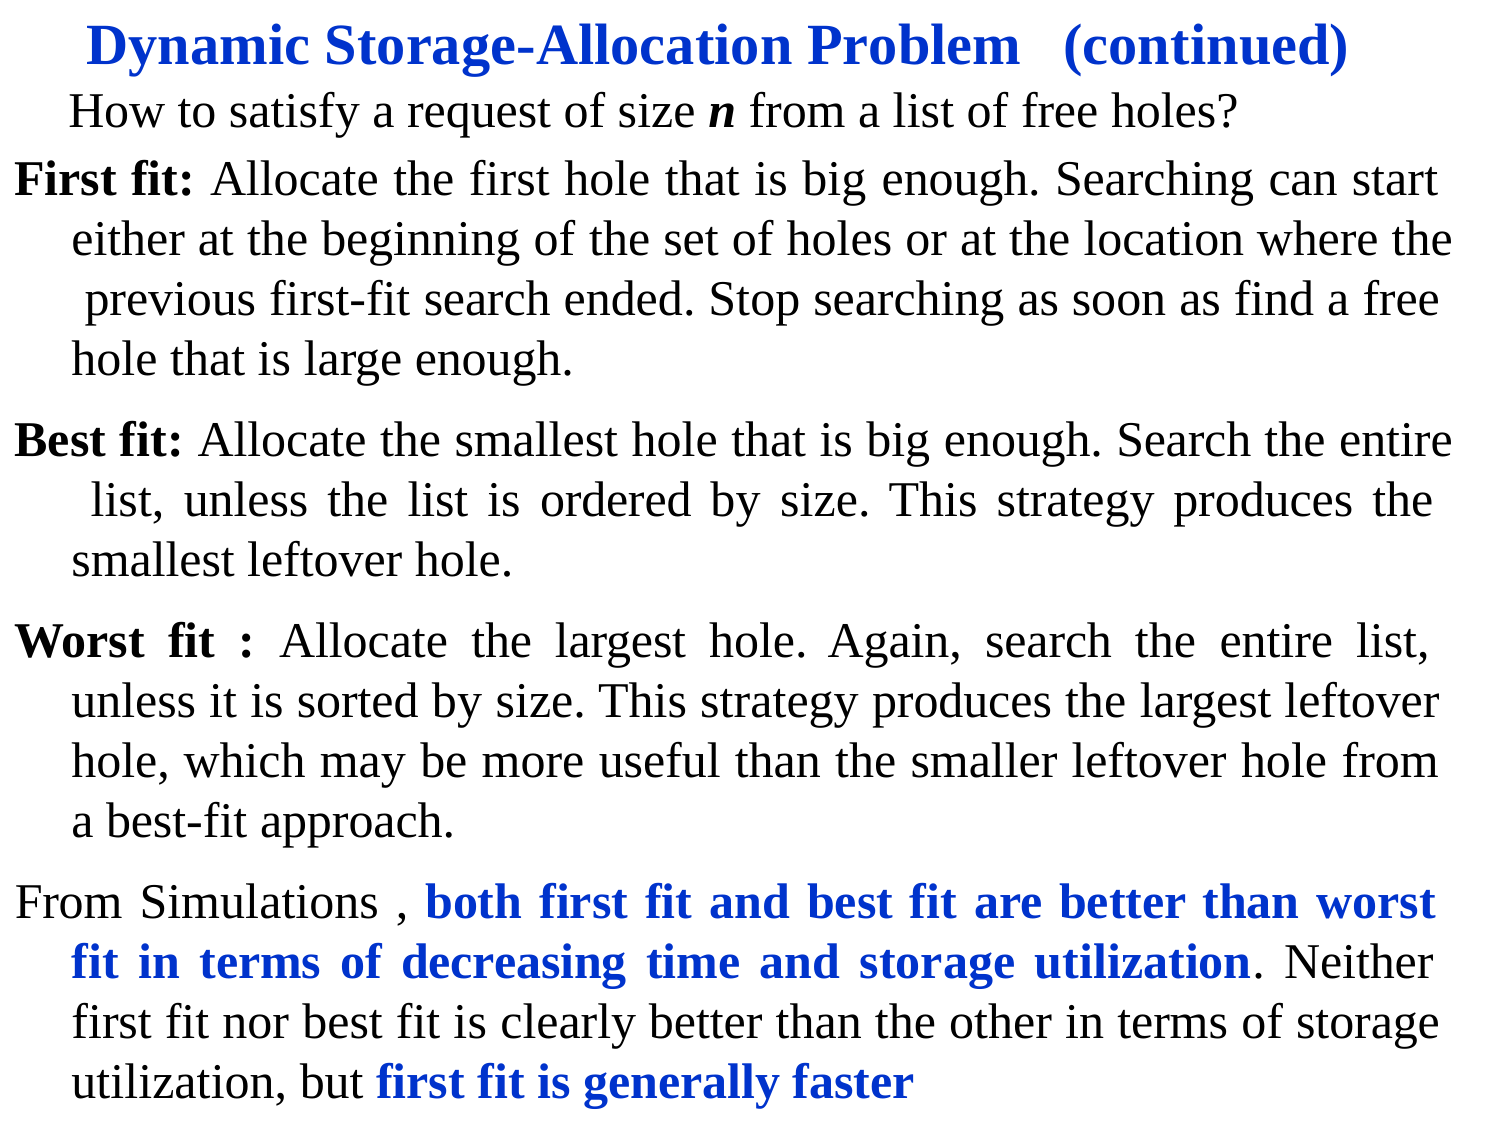

# Dynamic Storage-Allocation Problem	(continued)
How to satisfy a request of size n from a list of free holes?
First fit: Allocate the first hole that is big enough. Searching can start  either at the beginning of the set of holes or at the location where the  previous first-fit search ended. Stop searching as soon as find a free  hole that is large enough.
Best fit: Allocate the smallest hole that is big enough. Search the entire  list, unless the list is ordered by size. This strategy produces the  smallest leftover hole.
Worst fit : Allocate the largest hole. Again, search the entire list,  unless it is sorted by size. This strategy produces the largest leftover  hole, which may be more useful than the smaller leftover hole from  a best-fit approach.
From Simulations , both first fit and best fit are better than worst  fit in terms of decreasing time and storage utilization. Neither  first fit nor best fit is clearly better than the other in terms of storage  utilization, but first fit is generally faster